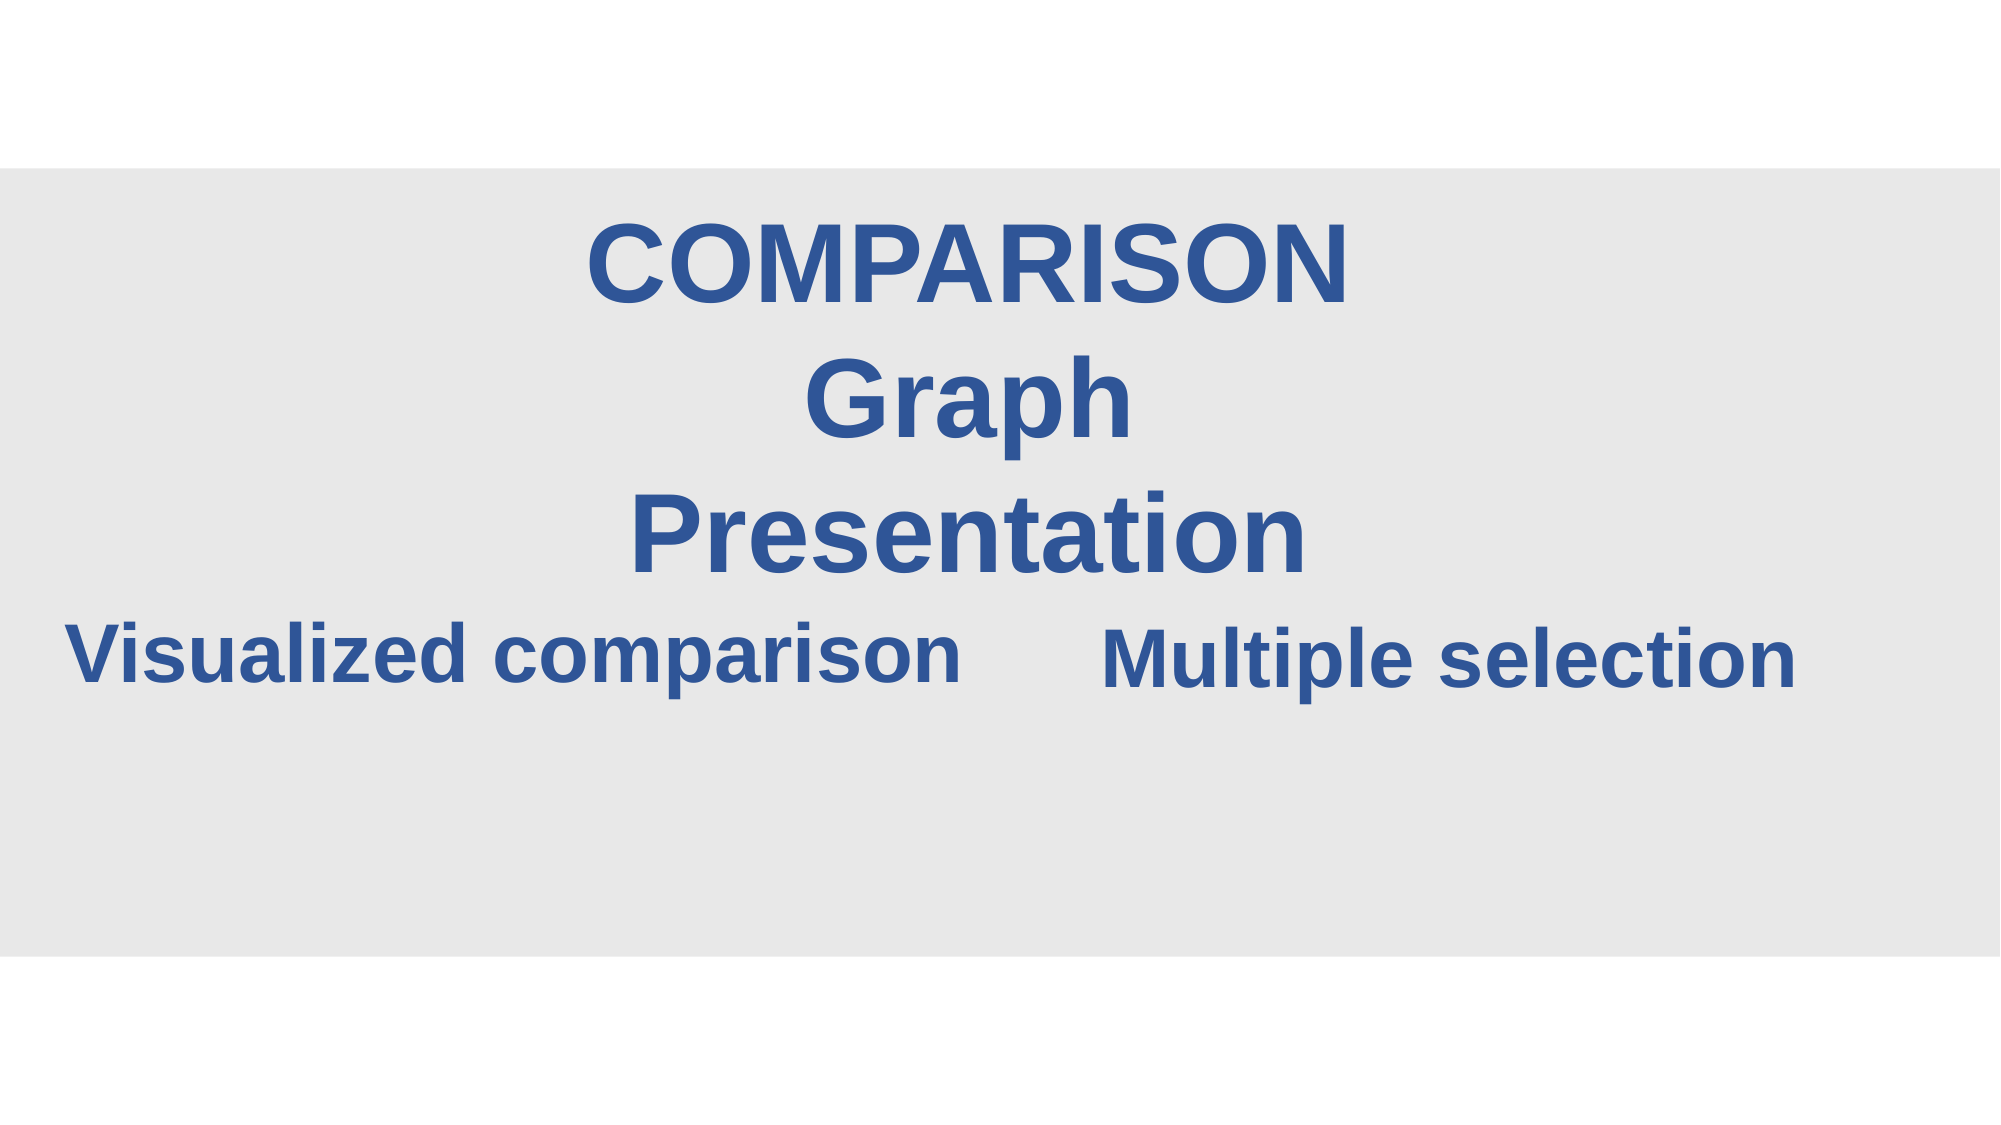

COMPARISON
Graph Presentation
Visualized comparison
Multiple selection